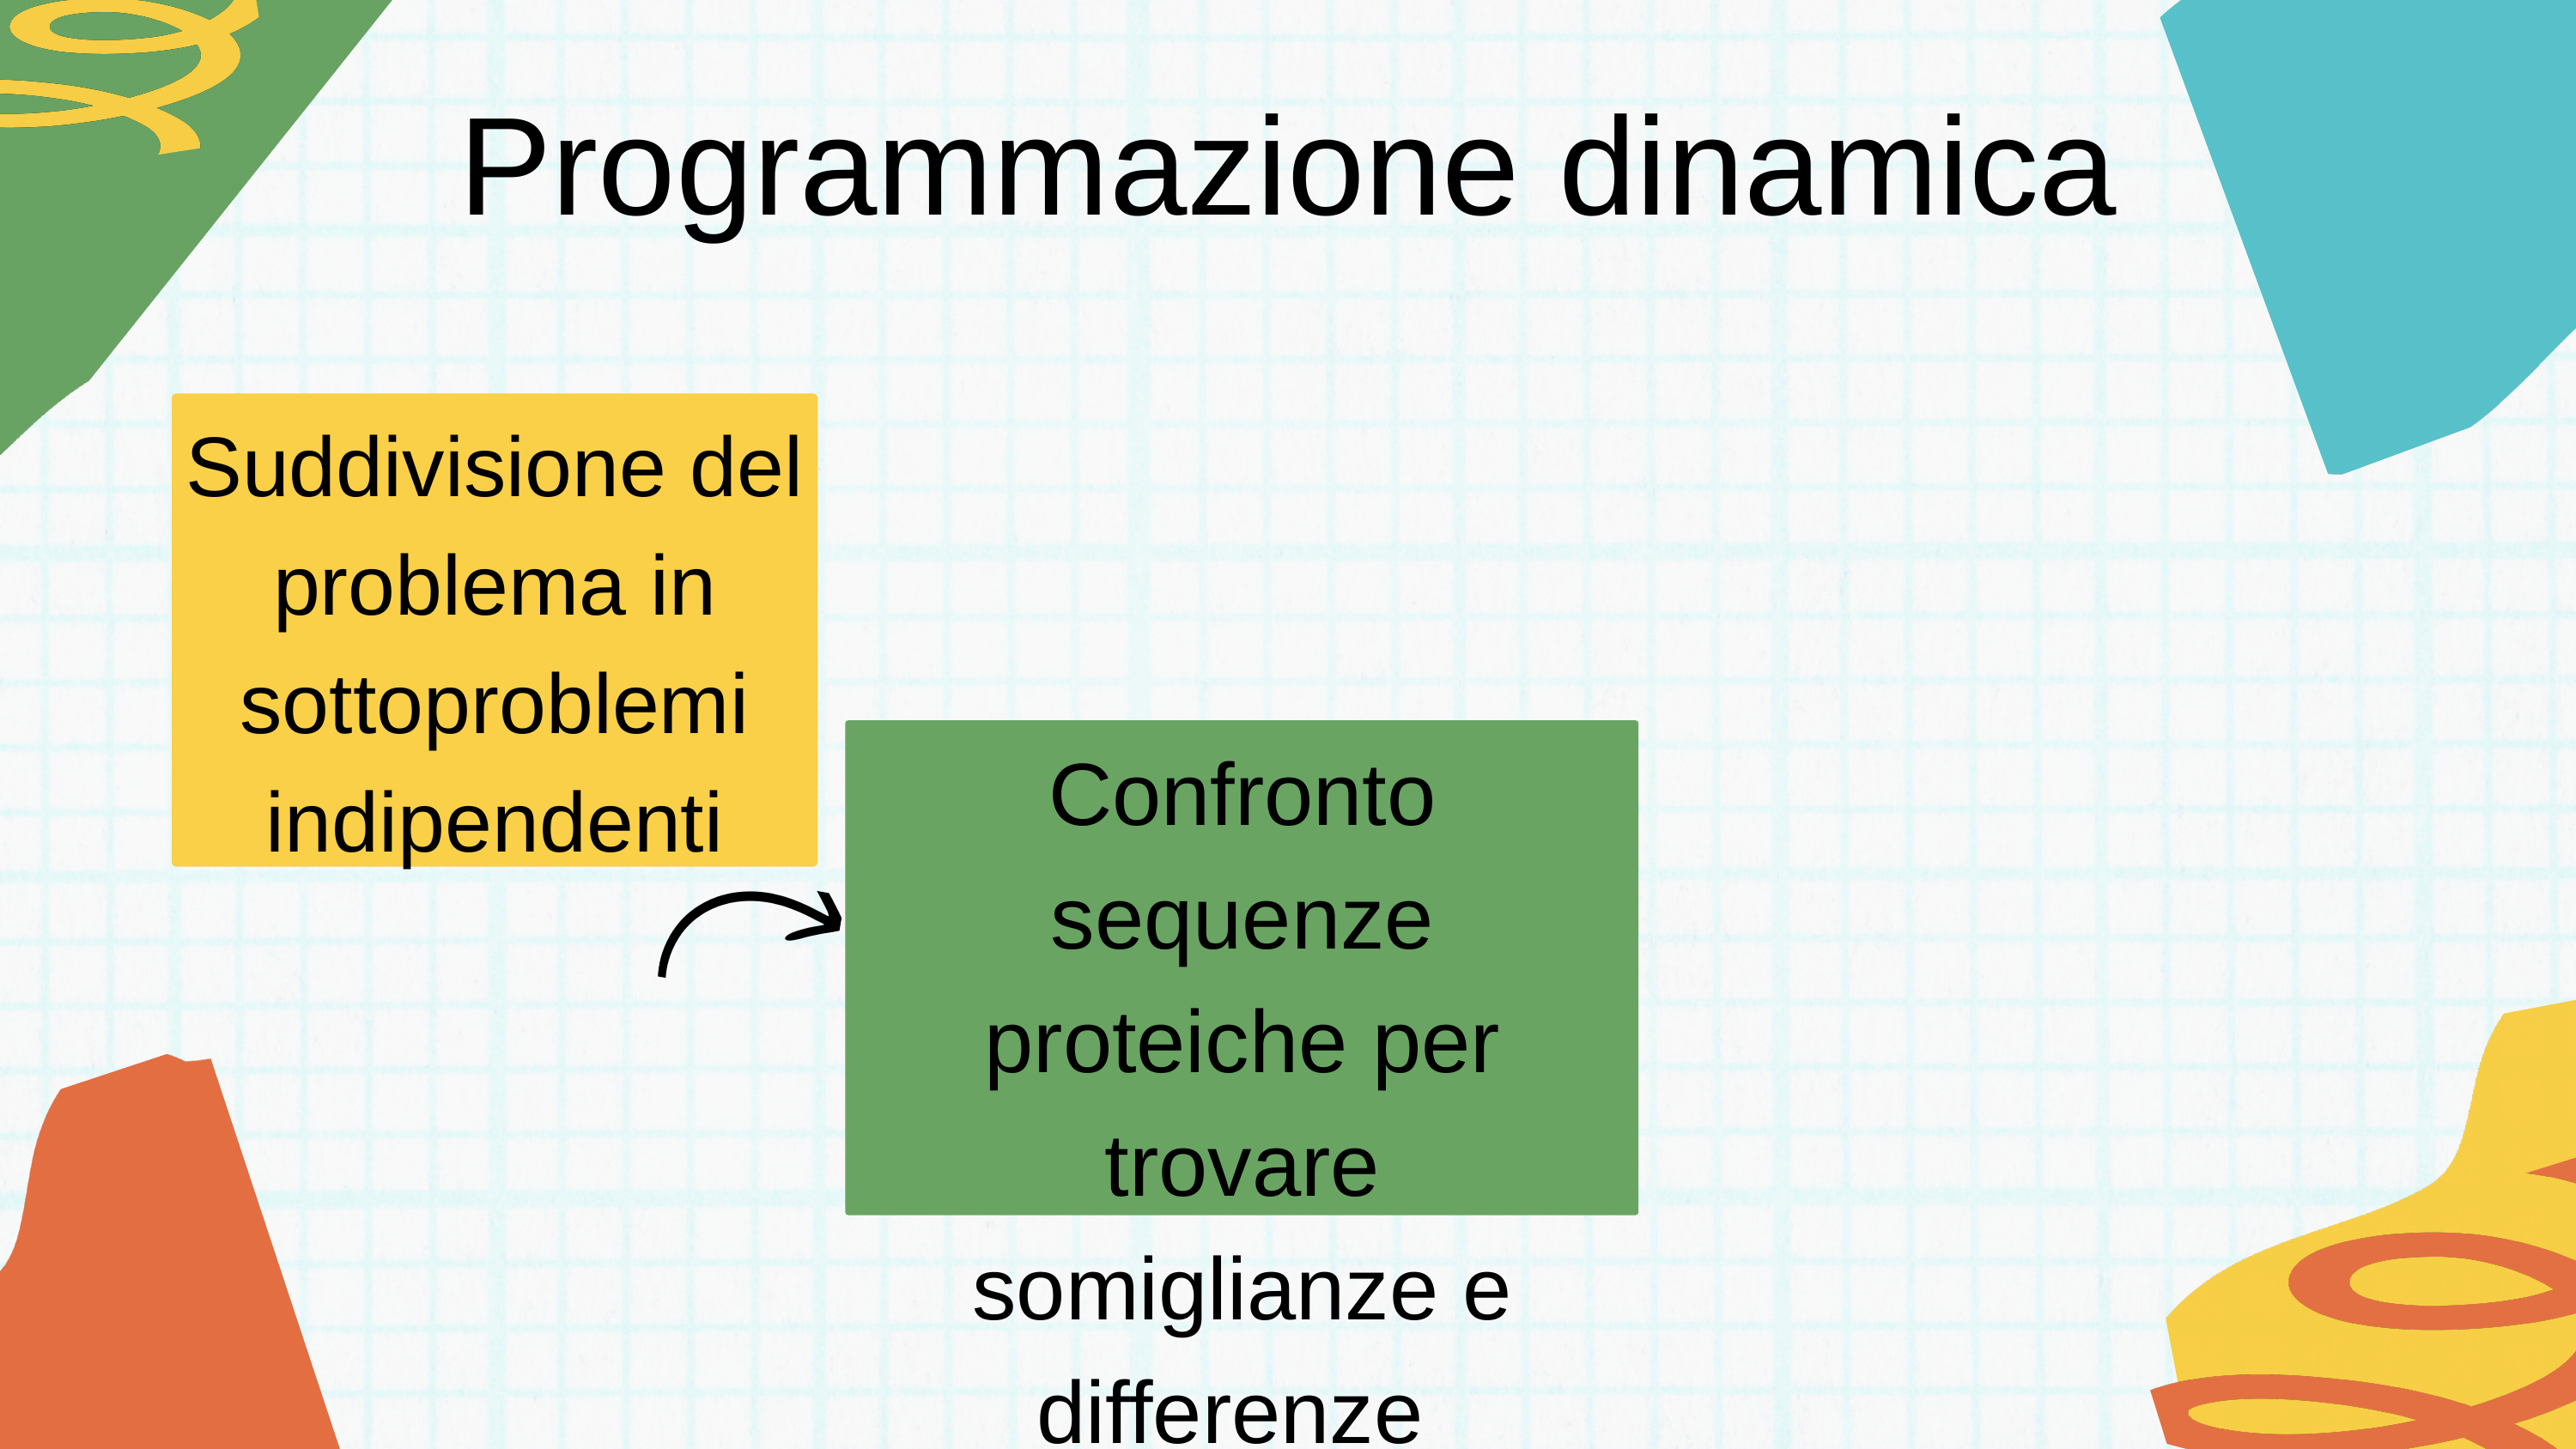

Programmazione dinamica

Suddivisione del problema in sottoproblemi indipendenti

Confronto sequenze proteiche per trovare somiglianze e differenze